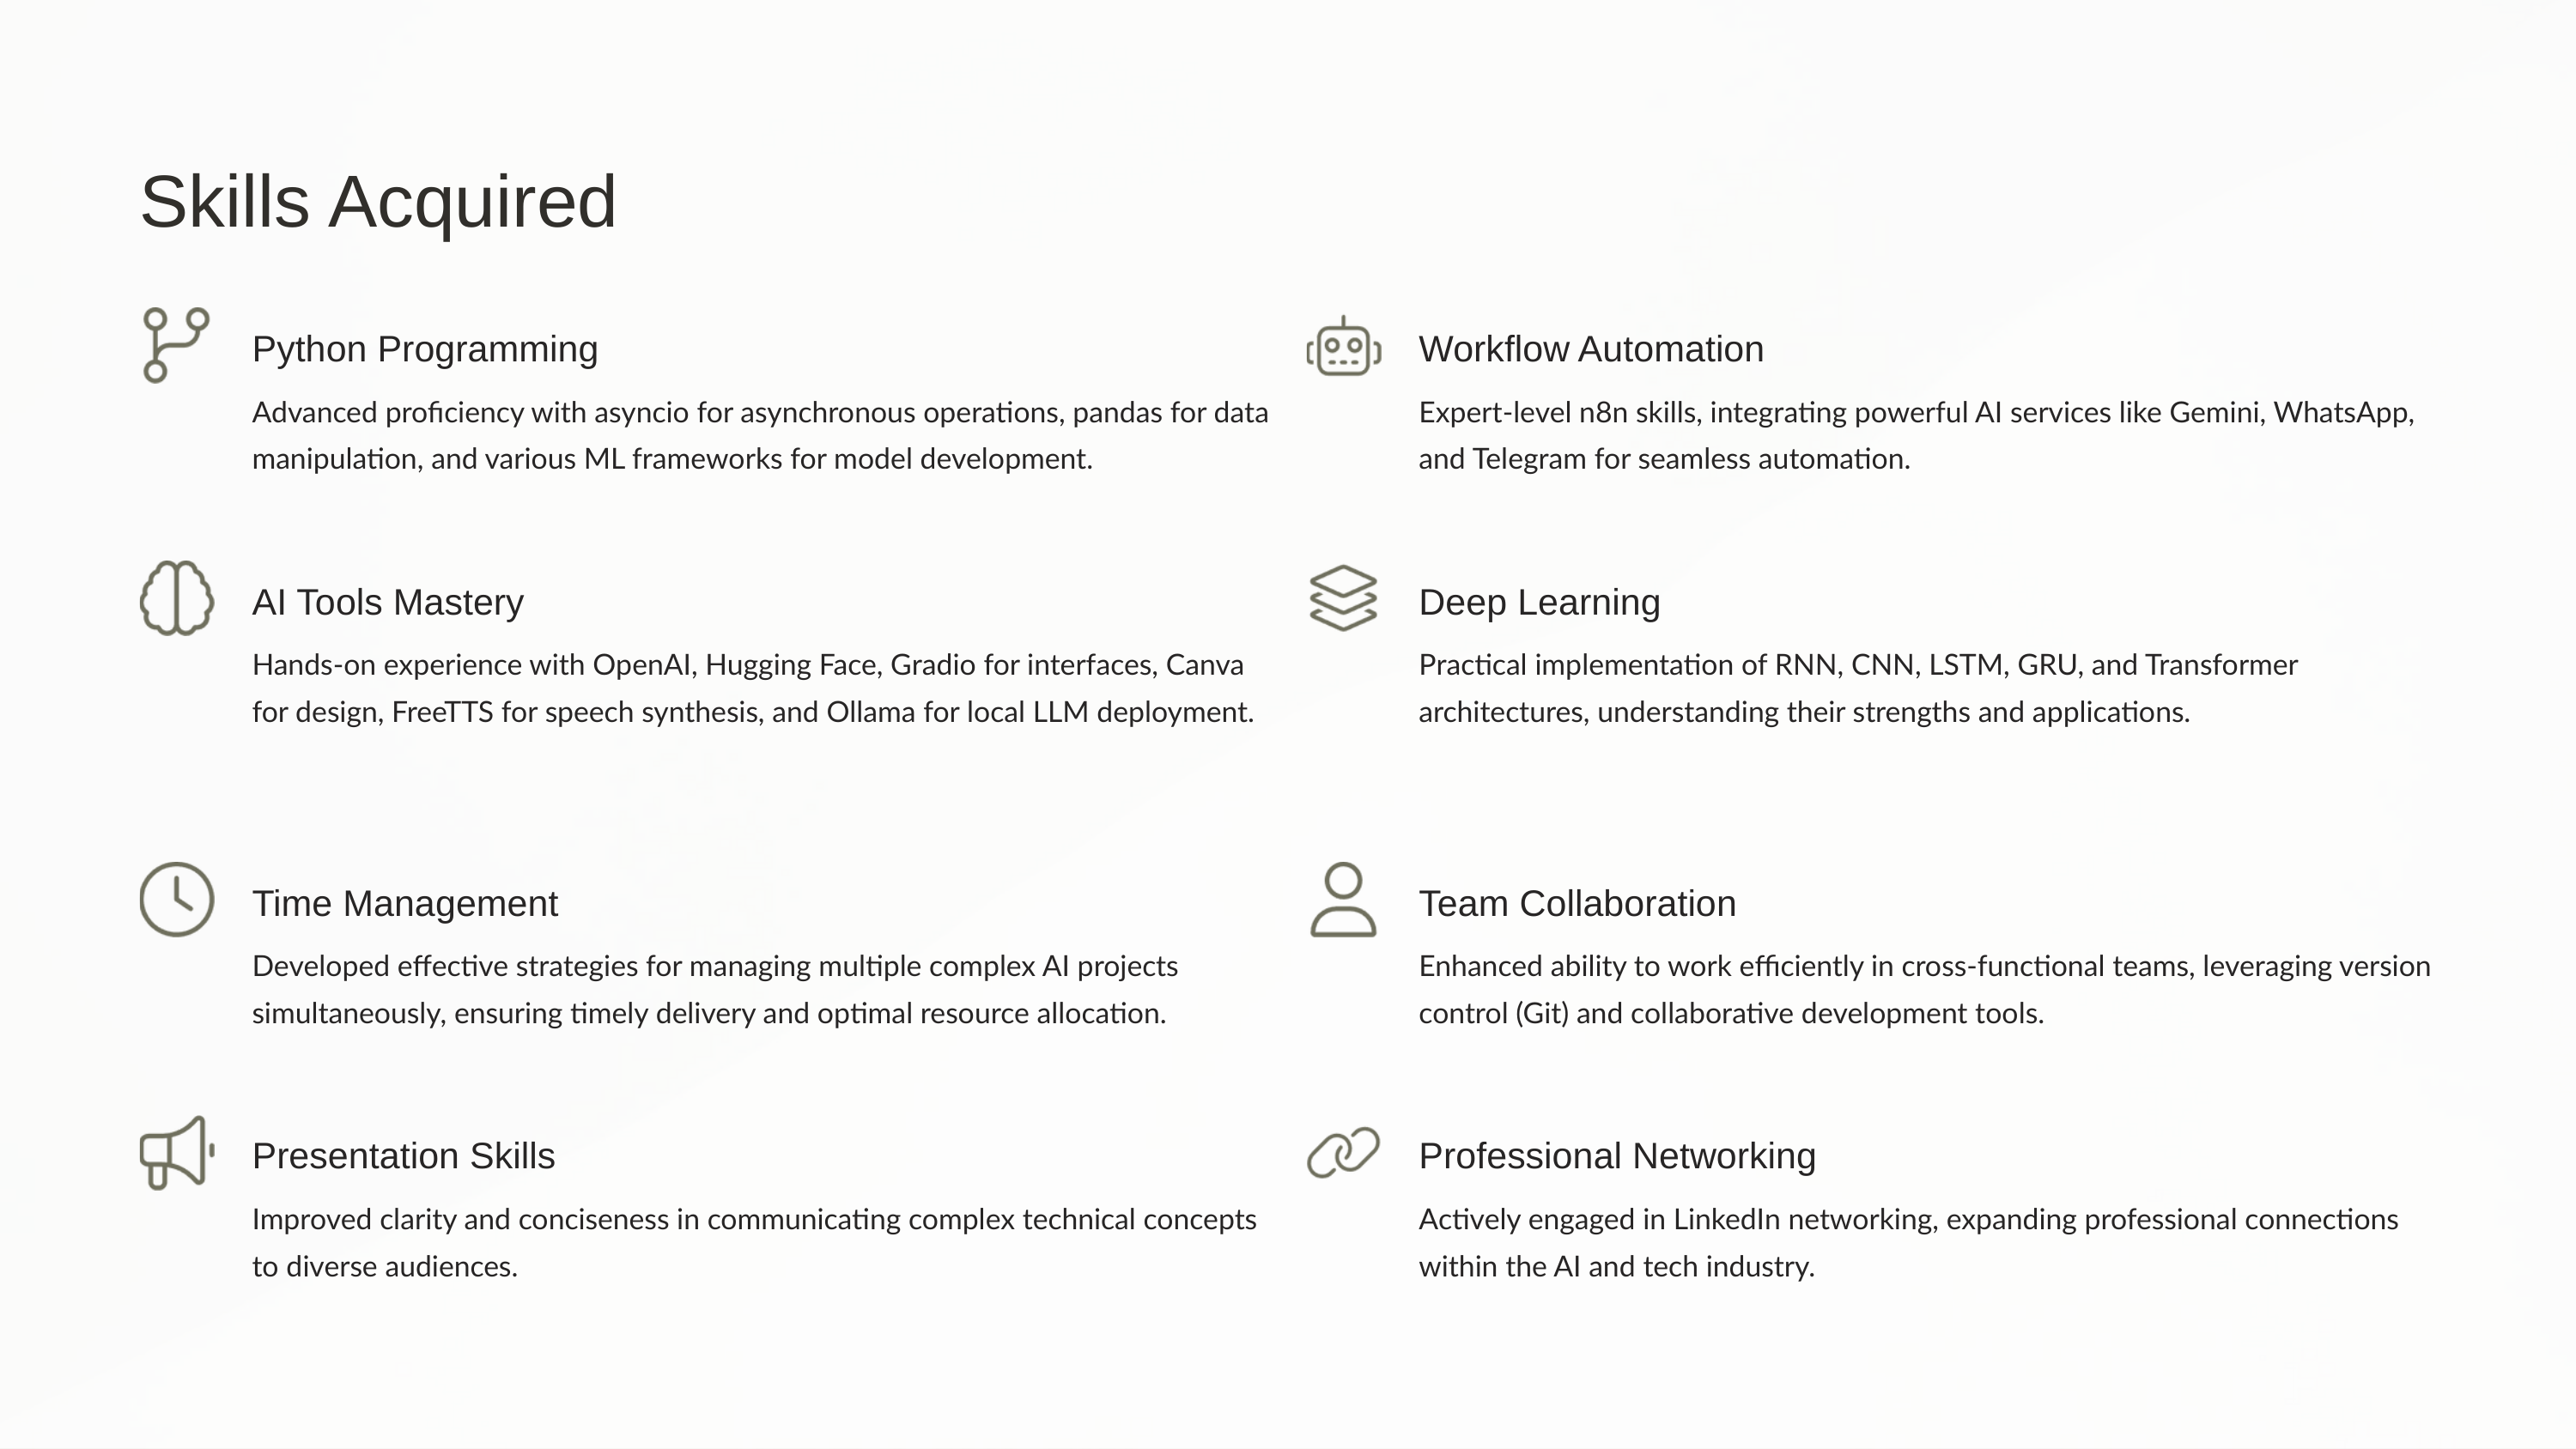

Skills Acquired

Python Programming
Workflow Automation
Advanced proficiency with asyncio for asynchronous operations, pandas for data manipulation, and various ML frameworks for model development.
Expert-level n8n skills, integrating powerful AI services like Gemini, WhatsApp, and Telegram for seamless automation.

AI Tools Mastery
Deep Learning
Hands-on experience with OpenAI, Hugging Face, Gradio for interfaces, Canva for design, FreeTTS for speech synthesis, and Ollama for local LLM deployment.
Practical implementation of RNN, CNN, LSTM, GRU, and Transformer architectures, understanding their strengths and applications.

Time Management
Team Collaboration
Developed effective strategies for managing multiple complex AI projects simultaneously, ensuring timely delivery and optimal resource allocation.
Enhanced ability to work efficiently in cross-functional teams, leveraging version control (Git) and collaborative development tools.

Presentation Skills
Professional Networking
Improved clarity and conciseness in communicating complex technical concepts to diverse audiences.
Actively engaged in LinkedIn networking, expanding professional connections within the AI and tech industry.